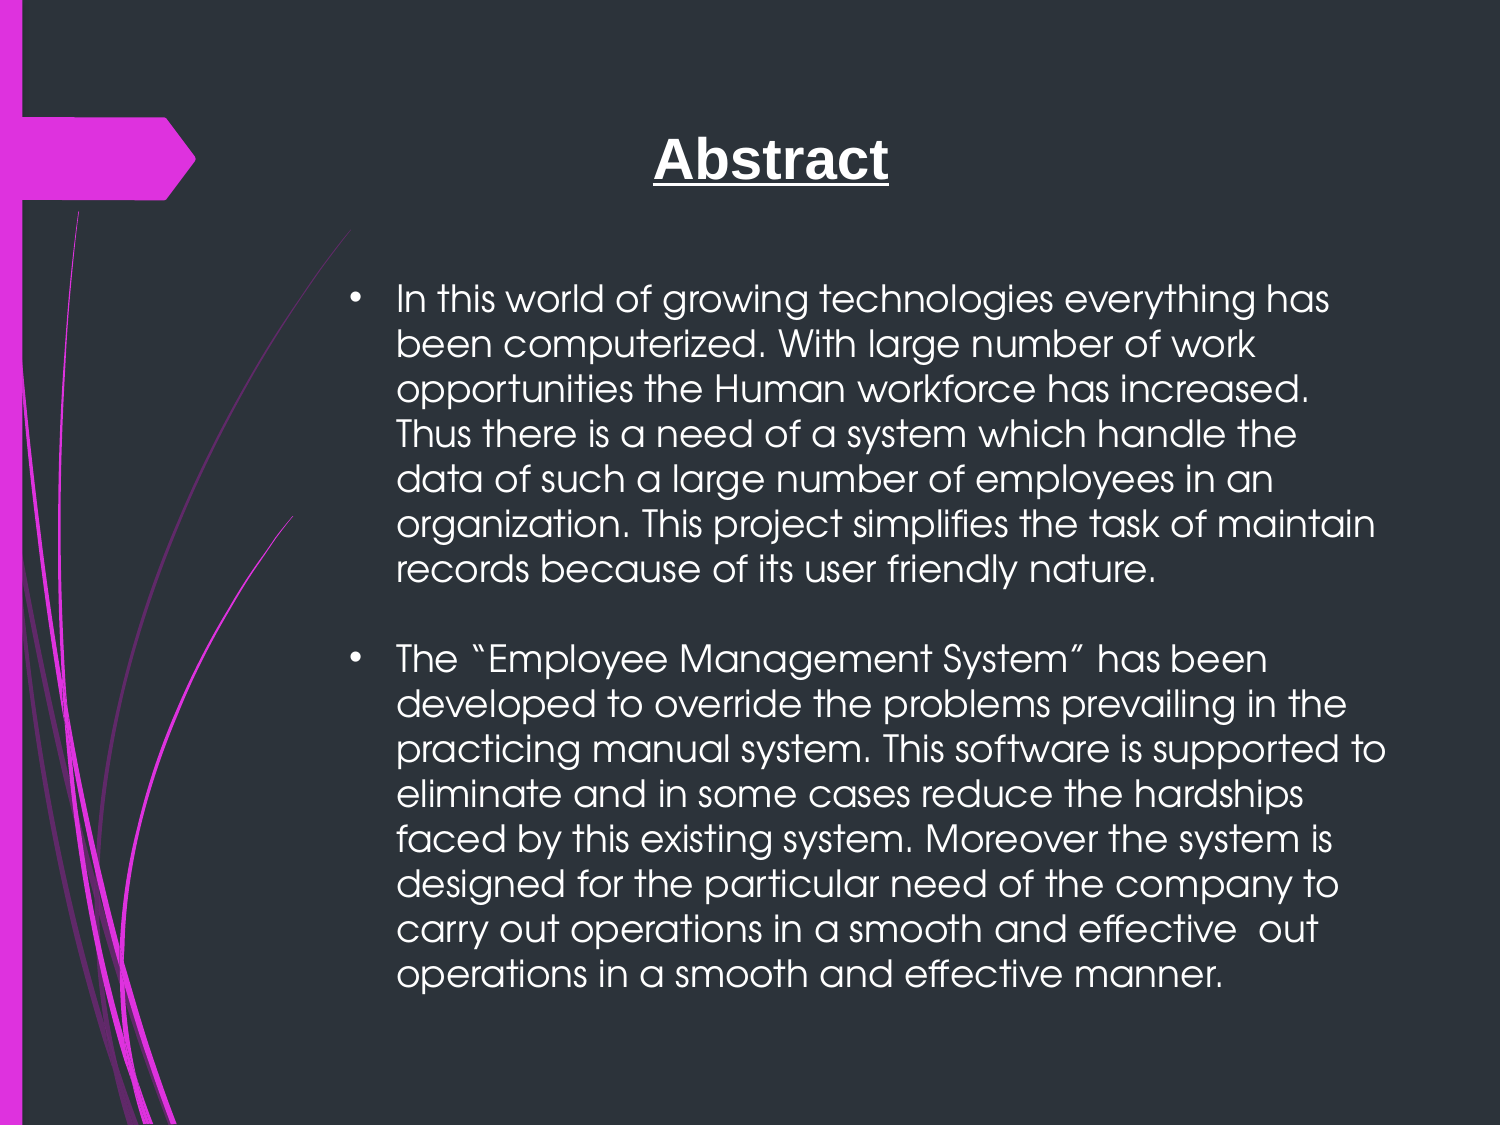

Abstract
In this world of growing technologies everything has been computerized. With large number of work opportunities the Human workforce has increased. Thus there is a need of a system which handle the data of such a large number of employees in an organization. This project simplifies the task of maintain records because of its user friendly nature.

The “Employee Management System” has been developed to override the problems prevailing in the practicing manual system. This software is supported to eliminate and in some cases reduce the hardships faced by this existing system. Moreover the system is designed for the particular need of the company to carry out operations in a smooth and effective  out operations in a smooth and effective manner.